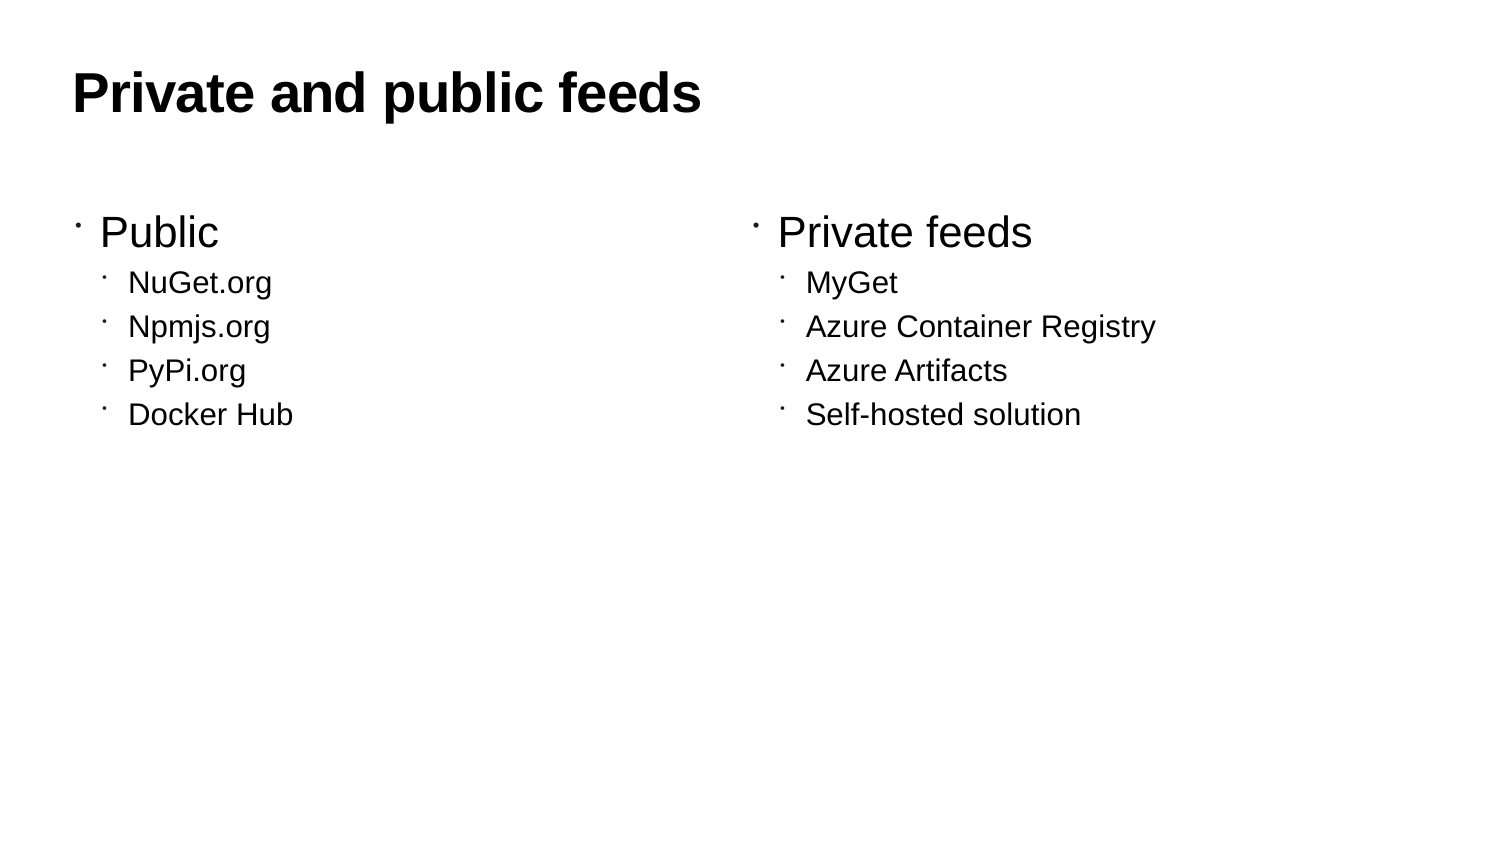

# Private and public feeds
Public
NuGet.org
Npmjs.org
PyPi.org
Docker Hub

Private feeds
MyGet
Azure Container Registry
Azure Artifacts
Self-hosted solution